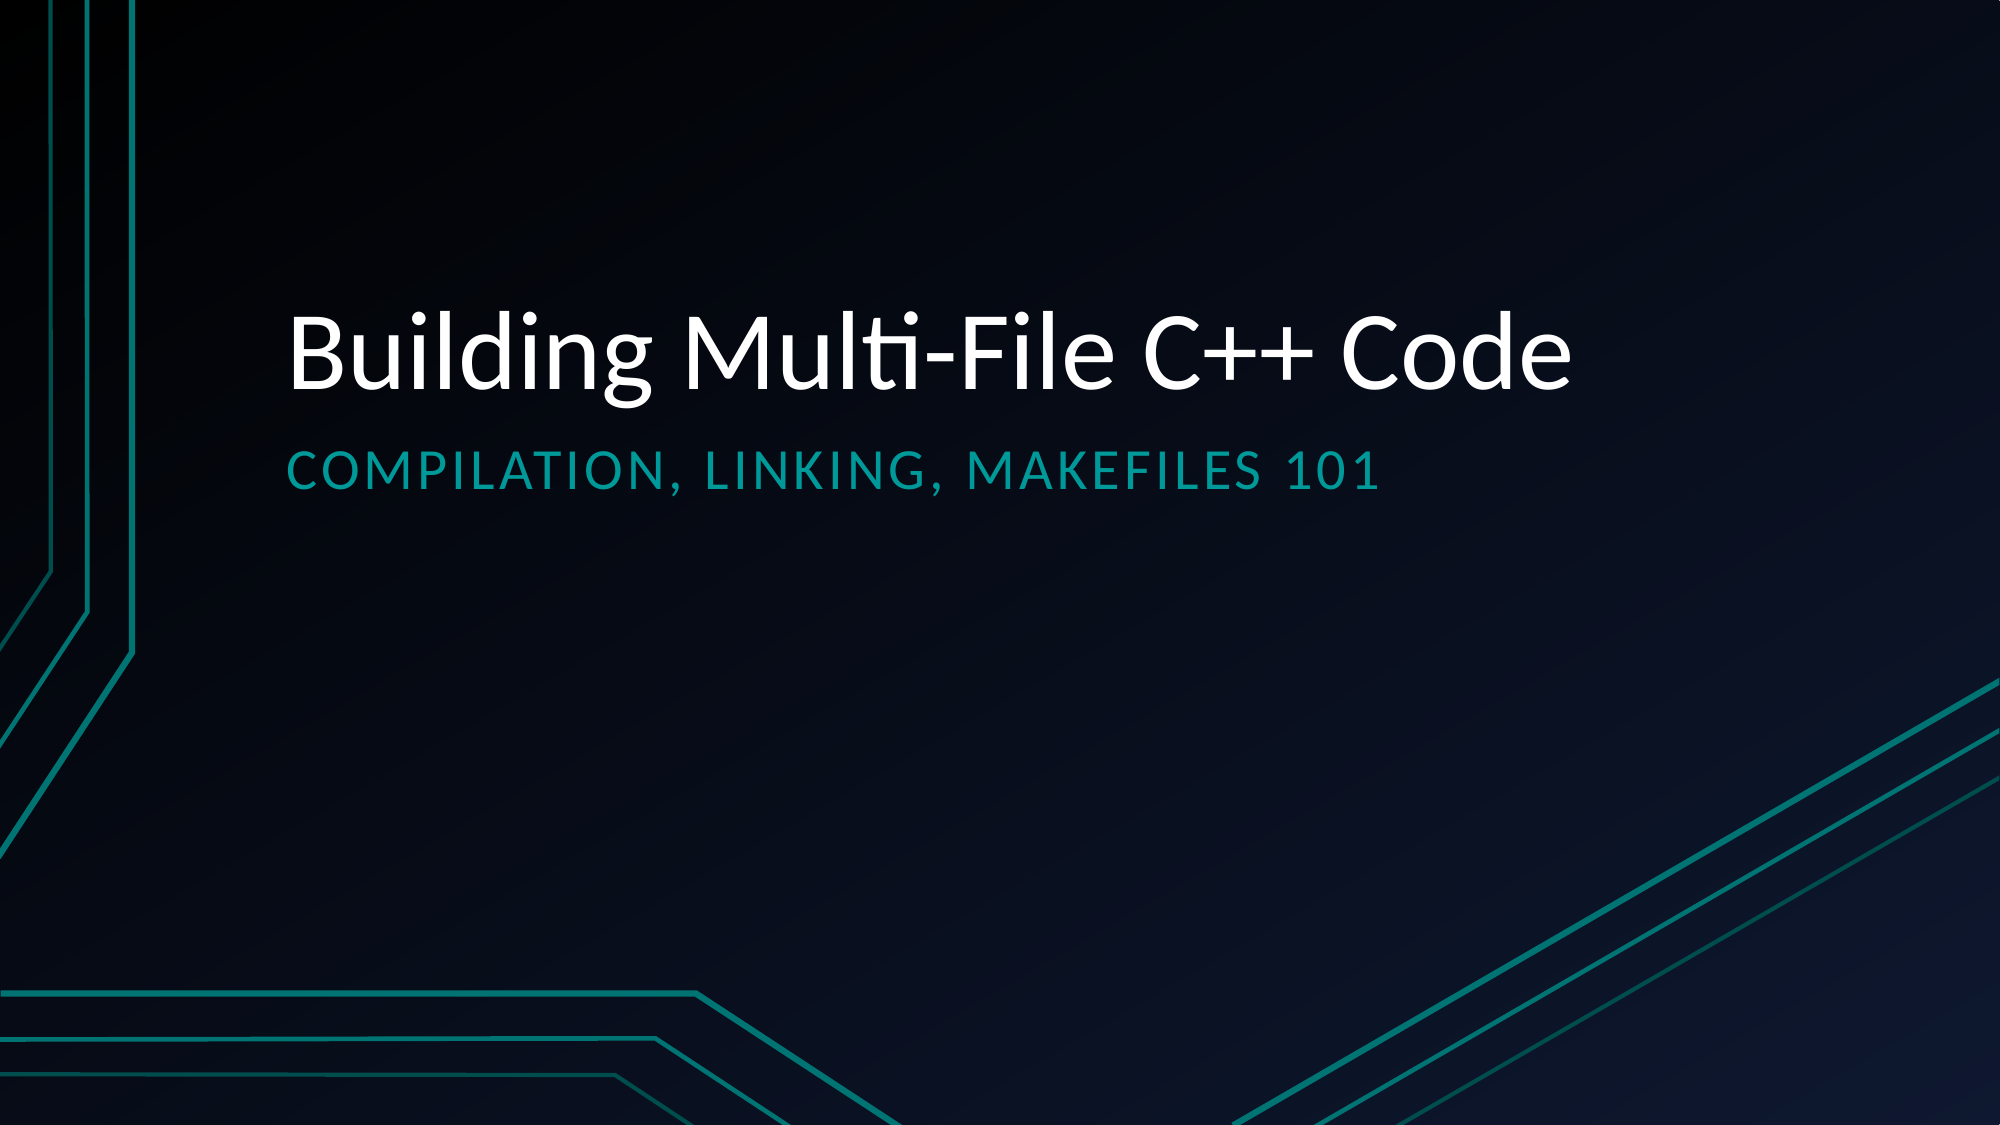

# Building Multi-File C++ Code
Compilation, Linking, Makefiles 101